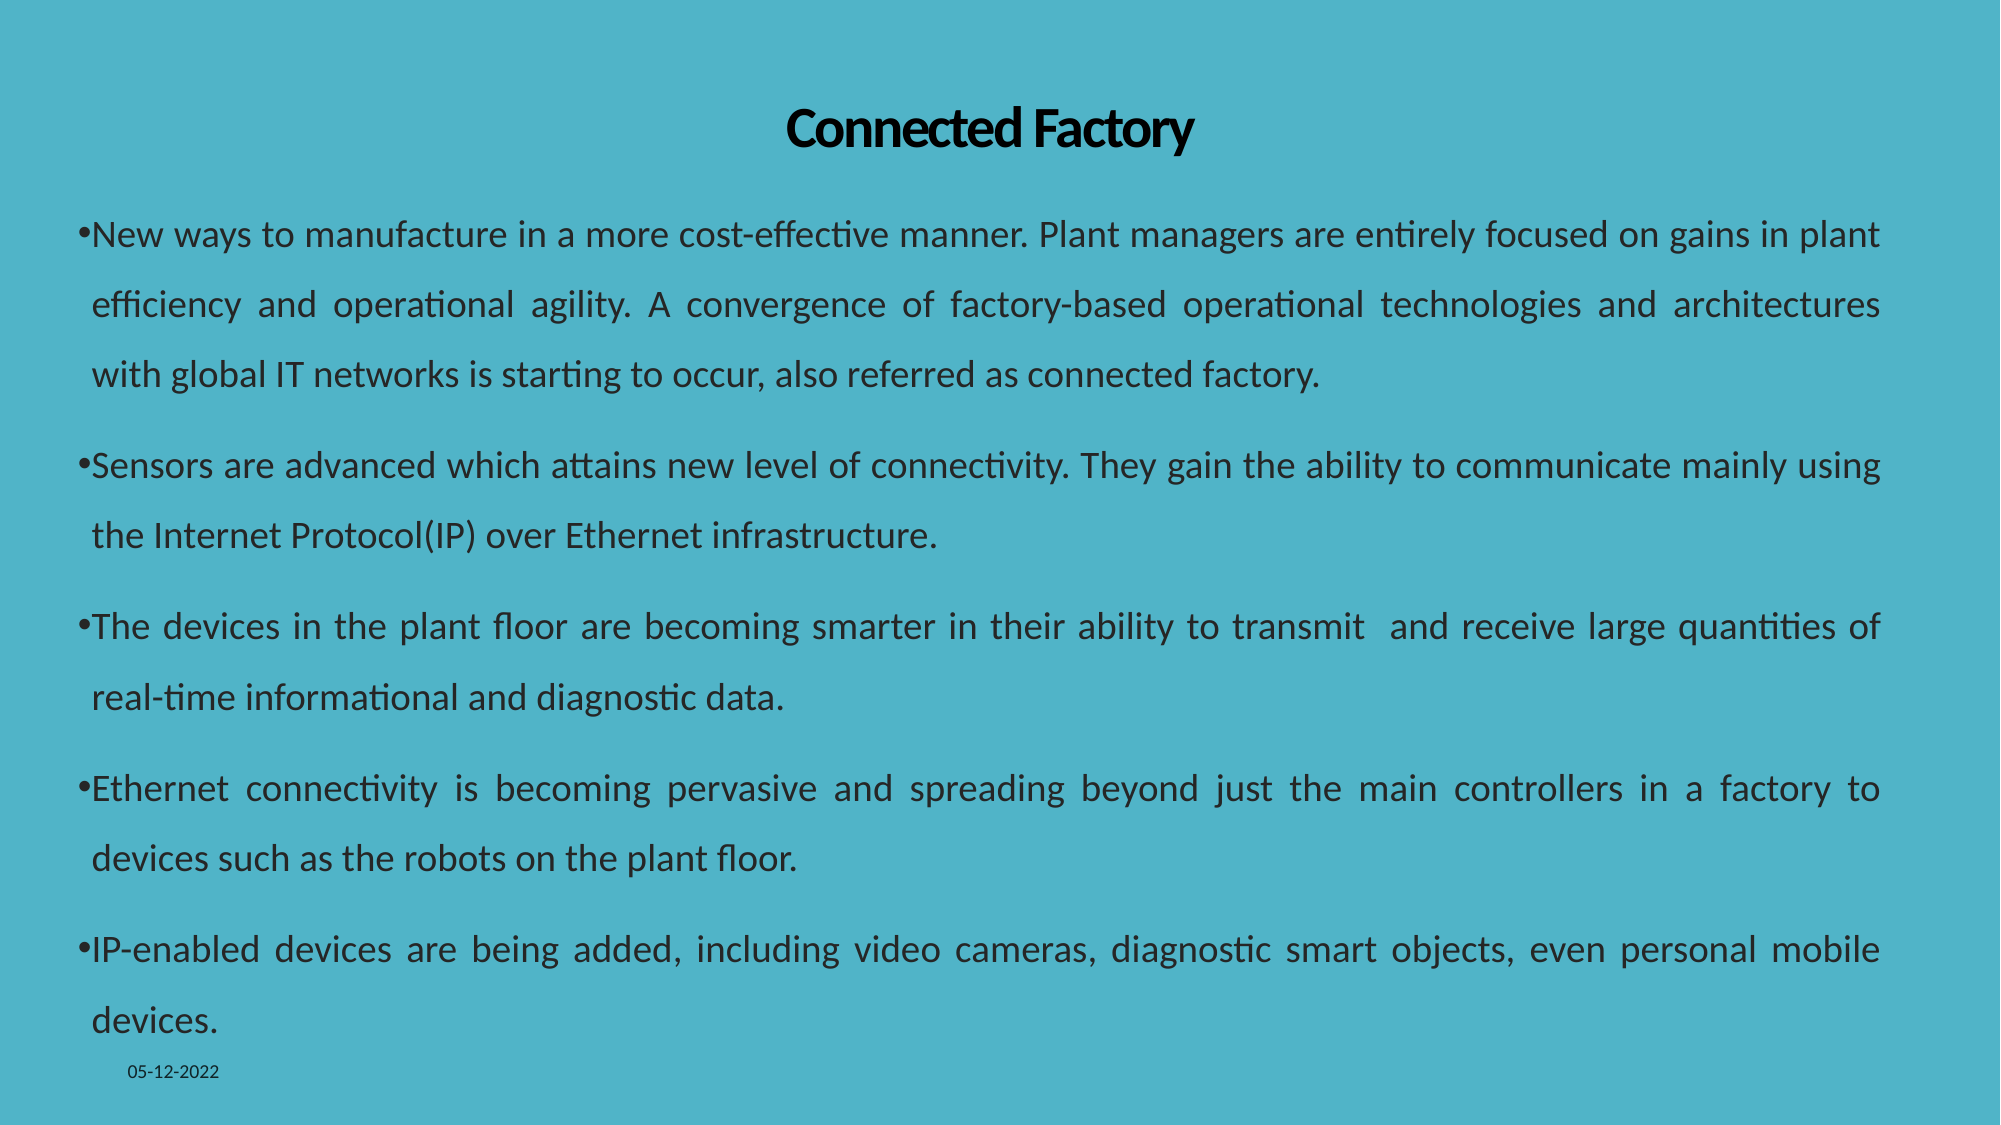

# Connected Factory
New ways to manufacture in a more cost-effective manner. Plant managers are entirely focused on gains in plant efficiency and operational agility. A convergence of factory-based operational technologies and architectures with global IT networks is starting to occur, also referred as connected factory.
Sensors are advanced which attains new level of connectivity. They gain the ability to communicate mainly using the Internet Protocol(IP) over Ethernet infrastructure.
The devices in the plant floor are becoming smarter in their ability to transmit  and receive large quantities of real-time informational and diagnostic data.
Ethernet connectivity is becoming pervasive and spreading beyond just the main controllers in a factory to devices such as the robots on the plant floor.
IP-enabled devices are being added, including video cameras, diagnostic smart objects, even personal mobile devices.

18
05-12-2022